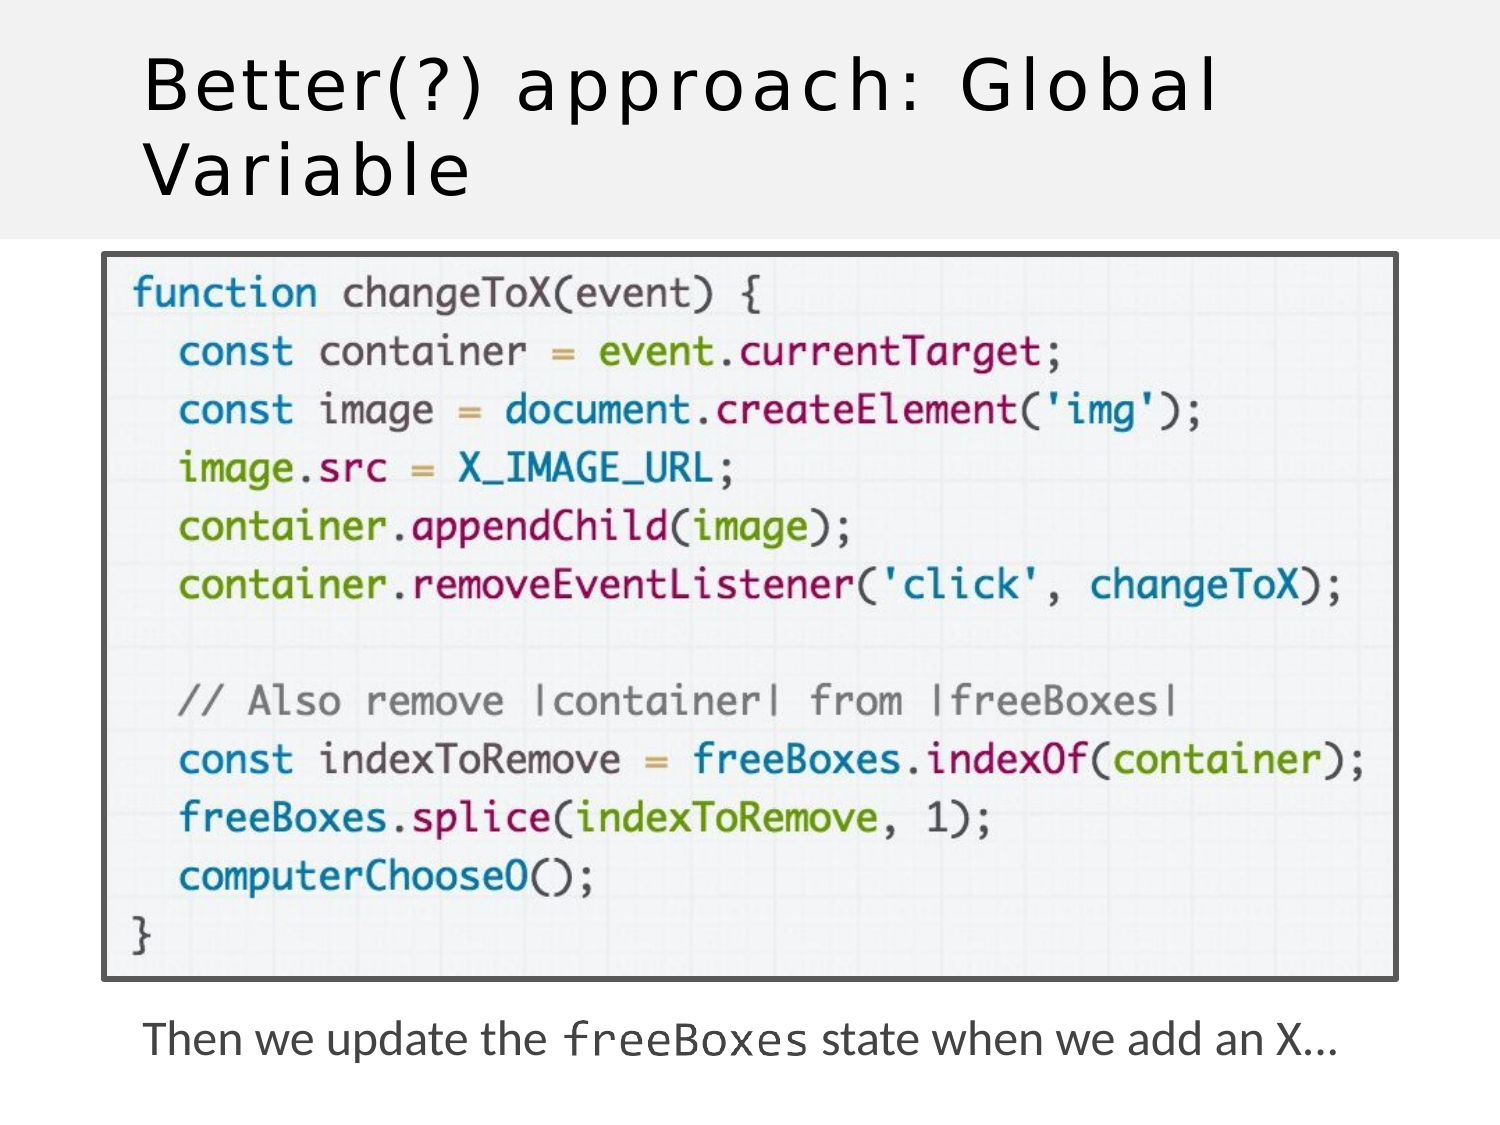

# Better(?) approach: Global Variable

Then we update the
state when we add an X...